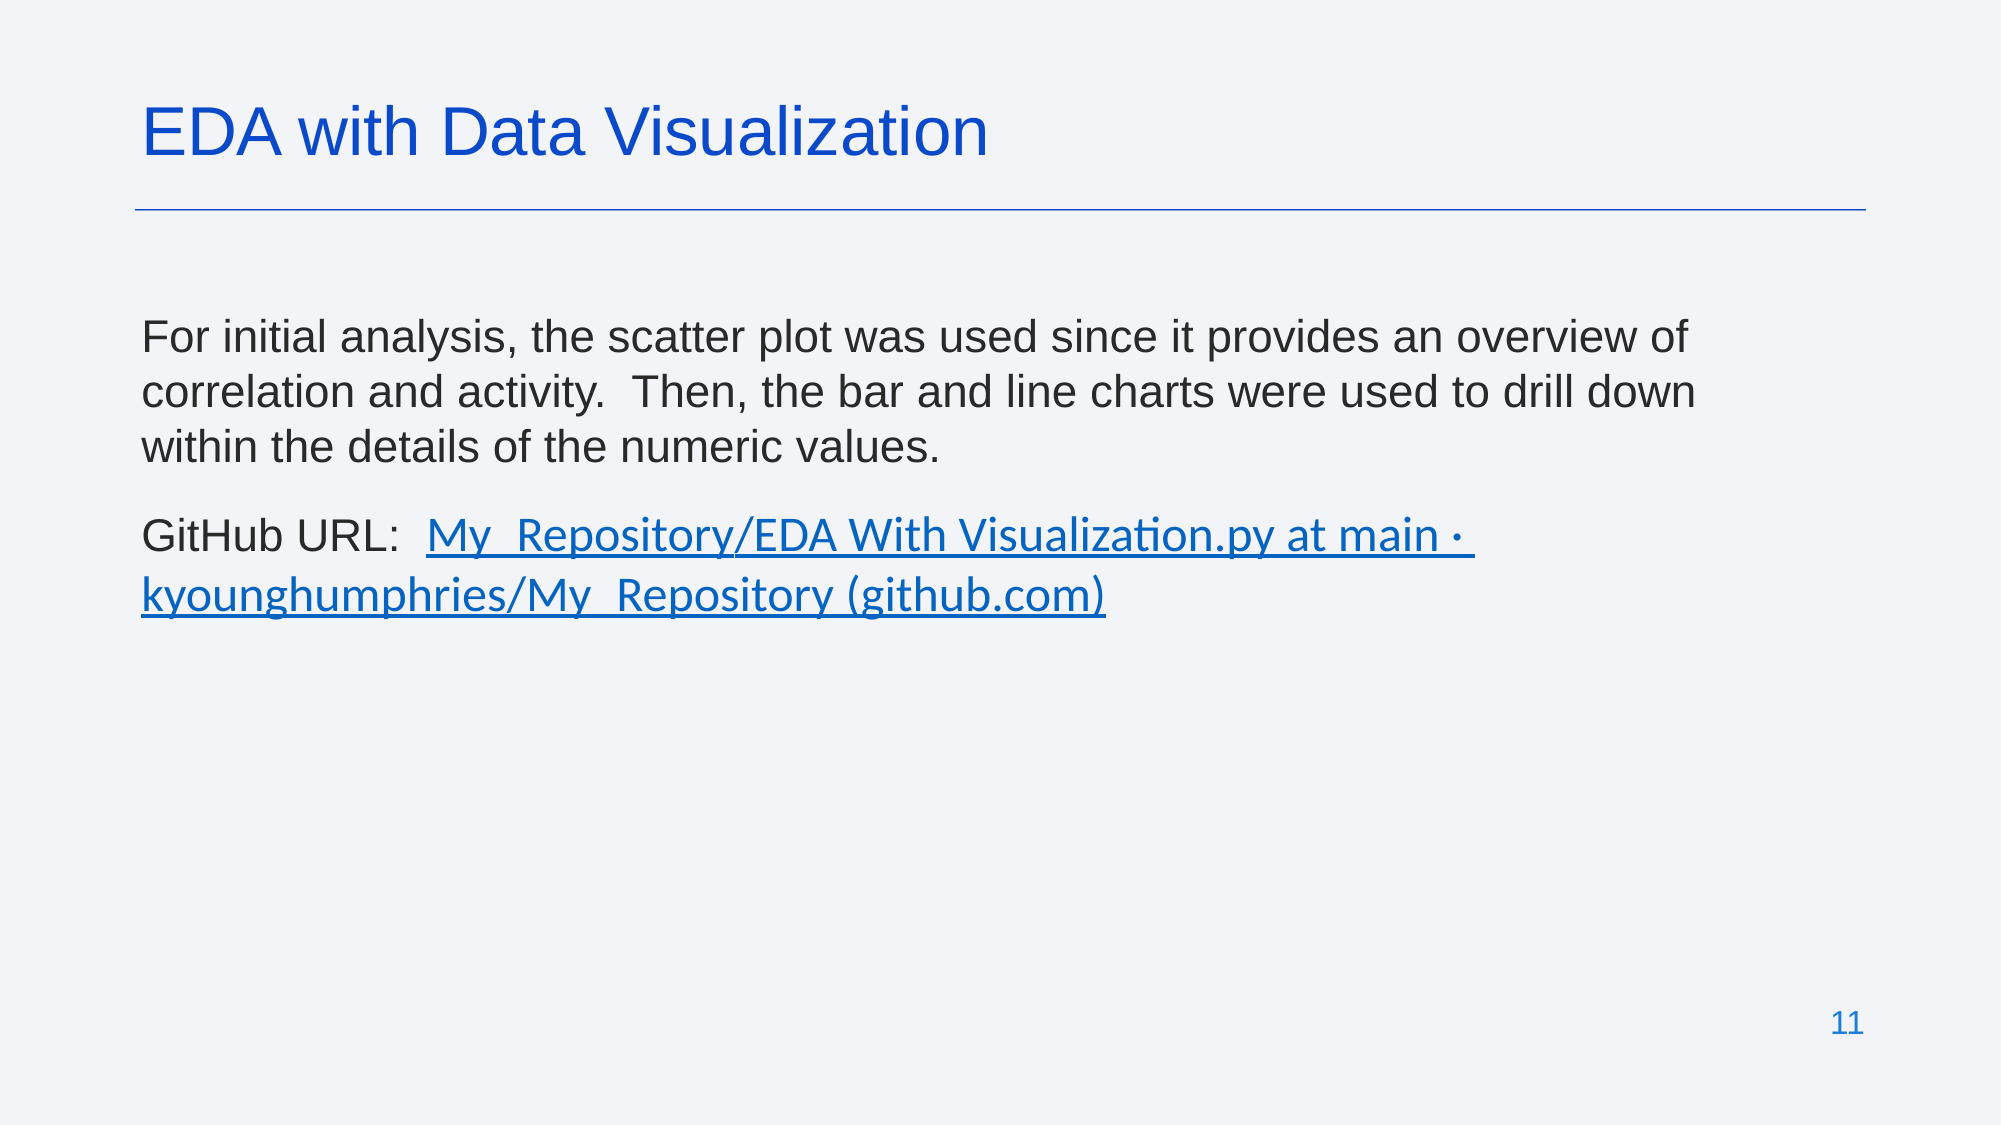

EDA with Data Visualization
For initial analysis, the scatter plot was used since it provides an overview of correlation and activity.  Then, the bar and line charts were used to drill down within the details of the numeric values.
GitHub URL:  My_Repository/EDA With Visualization.py at main · kyounghumphries/My_Repository (github.com)
11